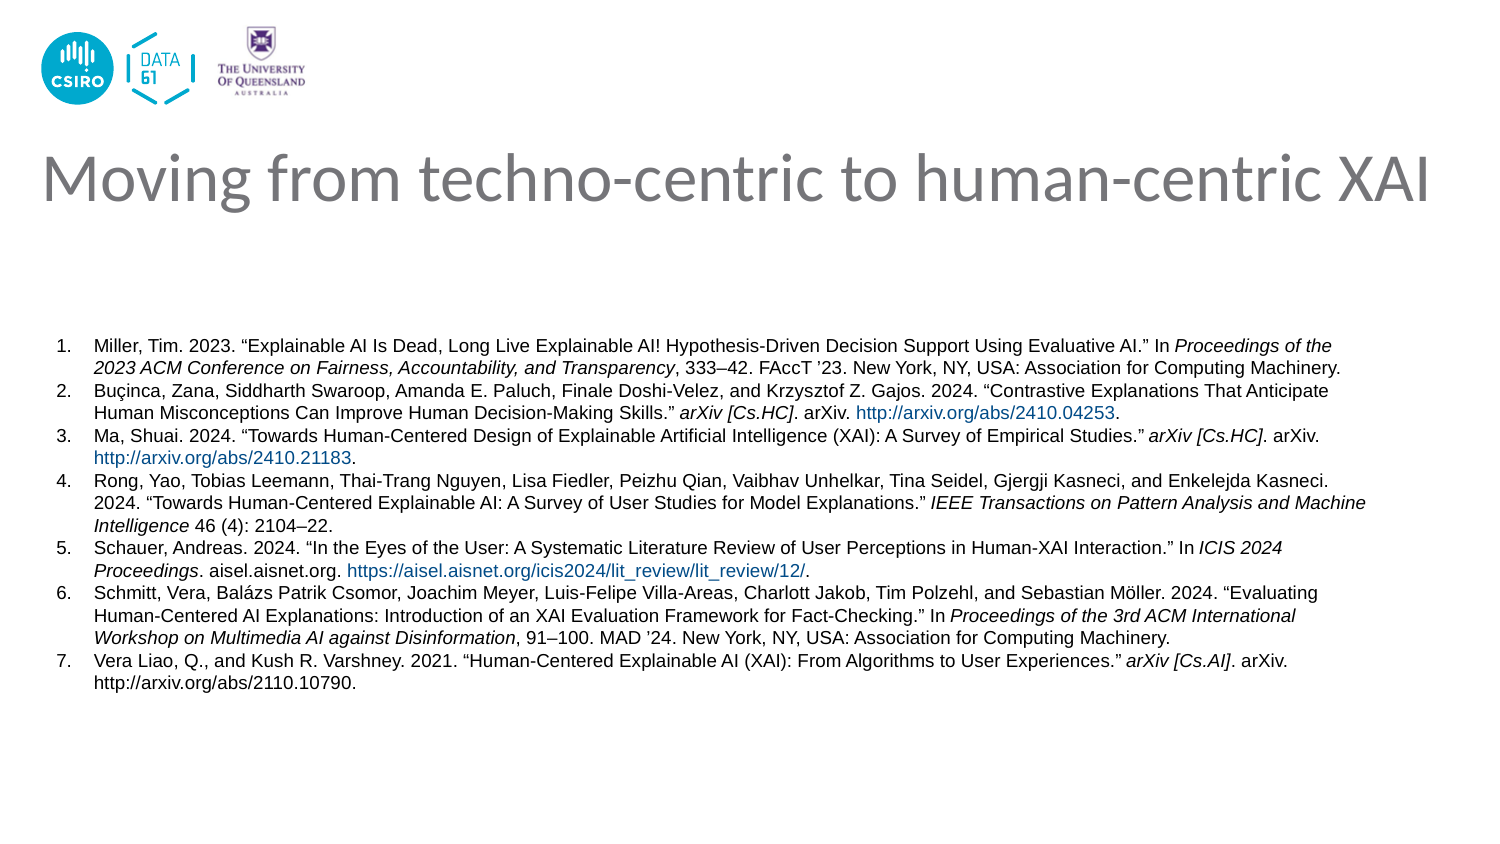

# Moving from techno-centric to human-centric XAI
Miller, Tim. 2023. “Explainable AI Is Dead, Long Live Explainable AI! Hypothesis-Driven Decision Support Using Evaluative AI.” In Proceedings of the 2023 ACM Conference on Fairness, Accountability, and Transparency, 333–42. FAccT ’23. New York, NY, USA: Association for Computing Machinery.
Buçinca, Zana, Siddharth Swaroop, Amanda E. Paluch, Finale Doshi-Velez, and Krzysztof Z. Gajos. 2024. “Contrastive Explanations That Anticipate Human Misconceptions Can Improve Human Decision-Making Skills.” arXiv [Cs.HC]. arXiv. http://arxiv.org/abs/2410.04253.
Ma, Shuai. 2024. “Towards Human-Centered Design of Explainable Artificial Intelligence (XAI): A Survey of Empirical Studies.” arXiv [Cs.HC]. arXiv. http://arxiv.org/abs/2410.21183.
Rong, Yao, Tobias Leemann, Thai-Trang Nguyen, Lisa Fiedler, Peizhu Qian, Vaibhav Unhelkar, Tina Seidel, Gjergji Kasneci, and Enkelejda Kasneci. 2024. “Towards Human-Centered Explainable AI: A Survey of User Studies for Model Explanations.” IEEE Transactions on Pattern Analysis and Machine Intelligence 46 (4): 2104–22.
Schauer, Andreas. 2024. “In the Eyes of the User: A Systematic Literature Review of User Perceptions in Human-XAI Interaction.” In ICIS 2024 Proceedings. aisel.aisnet.org. https://aisel.aisnet.org/icis2024/lit_review/lit_review/12/.
Schmitt, Vera, Balázs Patrik Csomor, Joachim Meyer, Luis-Felipe Villa-Areas, Charlott Jakob, Tim Polzehl, and Sebastian Möller. 2024. “Evaluating Human-Centered AI Explanations: Introduction of an XAI Evaluation Framework for Fact-Checking.” In Proceedings of the 3rd ACM International Workshop on Multimedia AI against Disinformation, 91–100. MAD ’24. New York, NY, USA: Association for Computing Machinery.
Vera Liao, Q., and Kush R. Varshney. 2021. “Human-Centered Explainable AI (XAI): From Algorithms to User Experiences.” arXiv [Cs.AI]. arXiv. http://arxiv.org/abs/2110.10790.